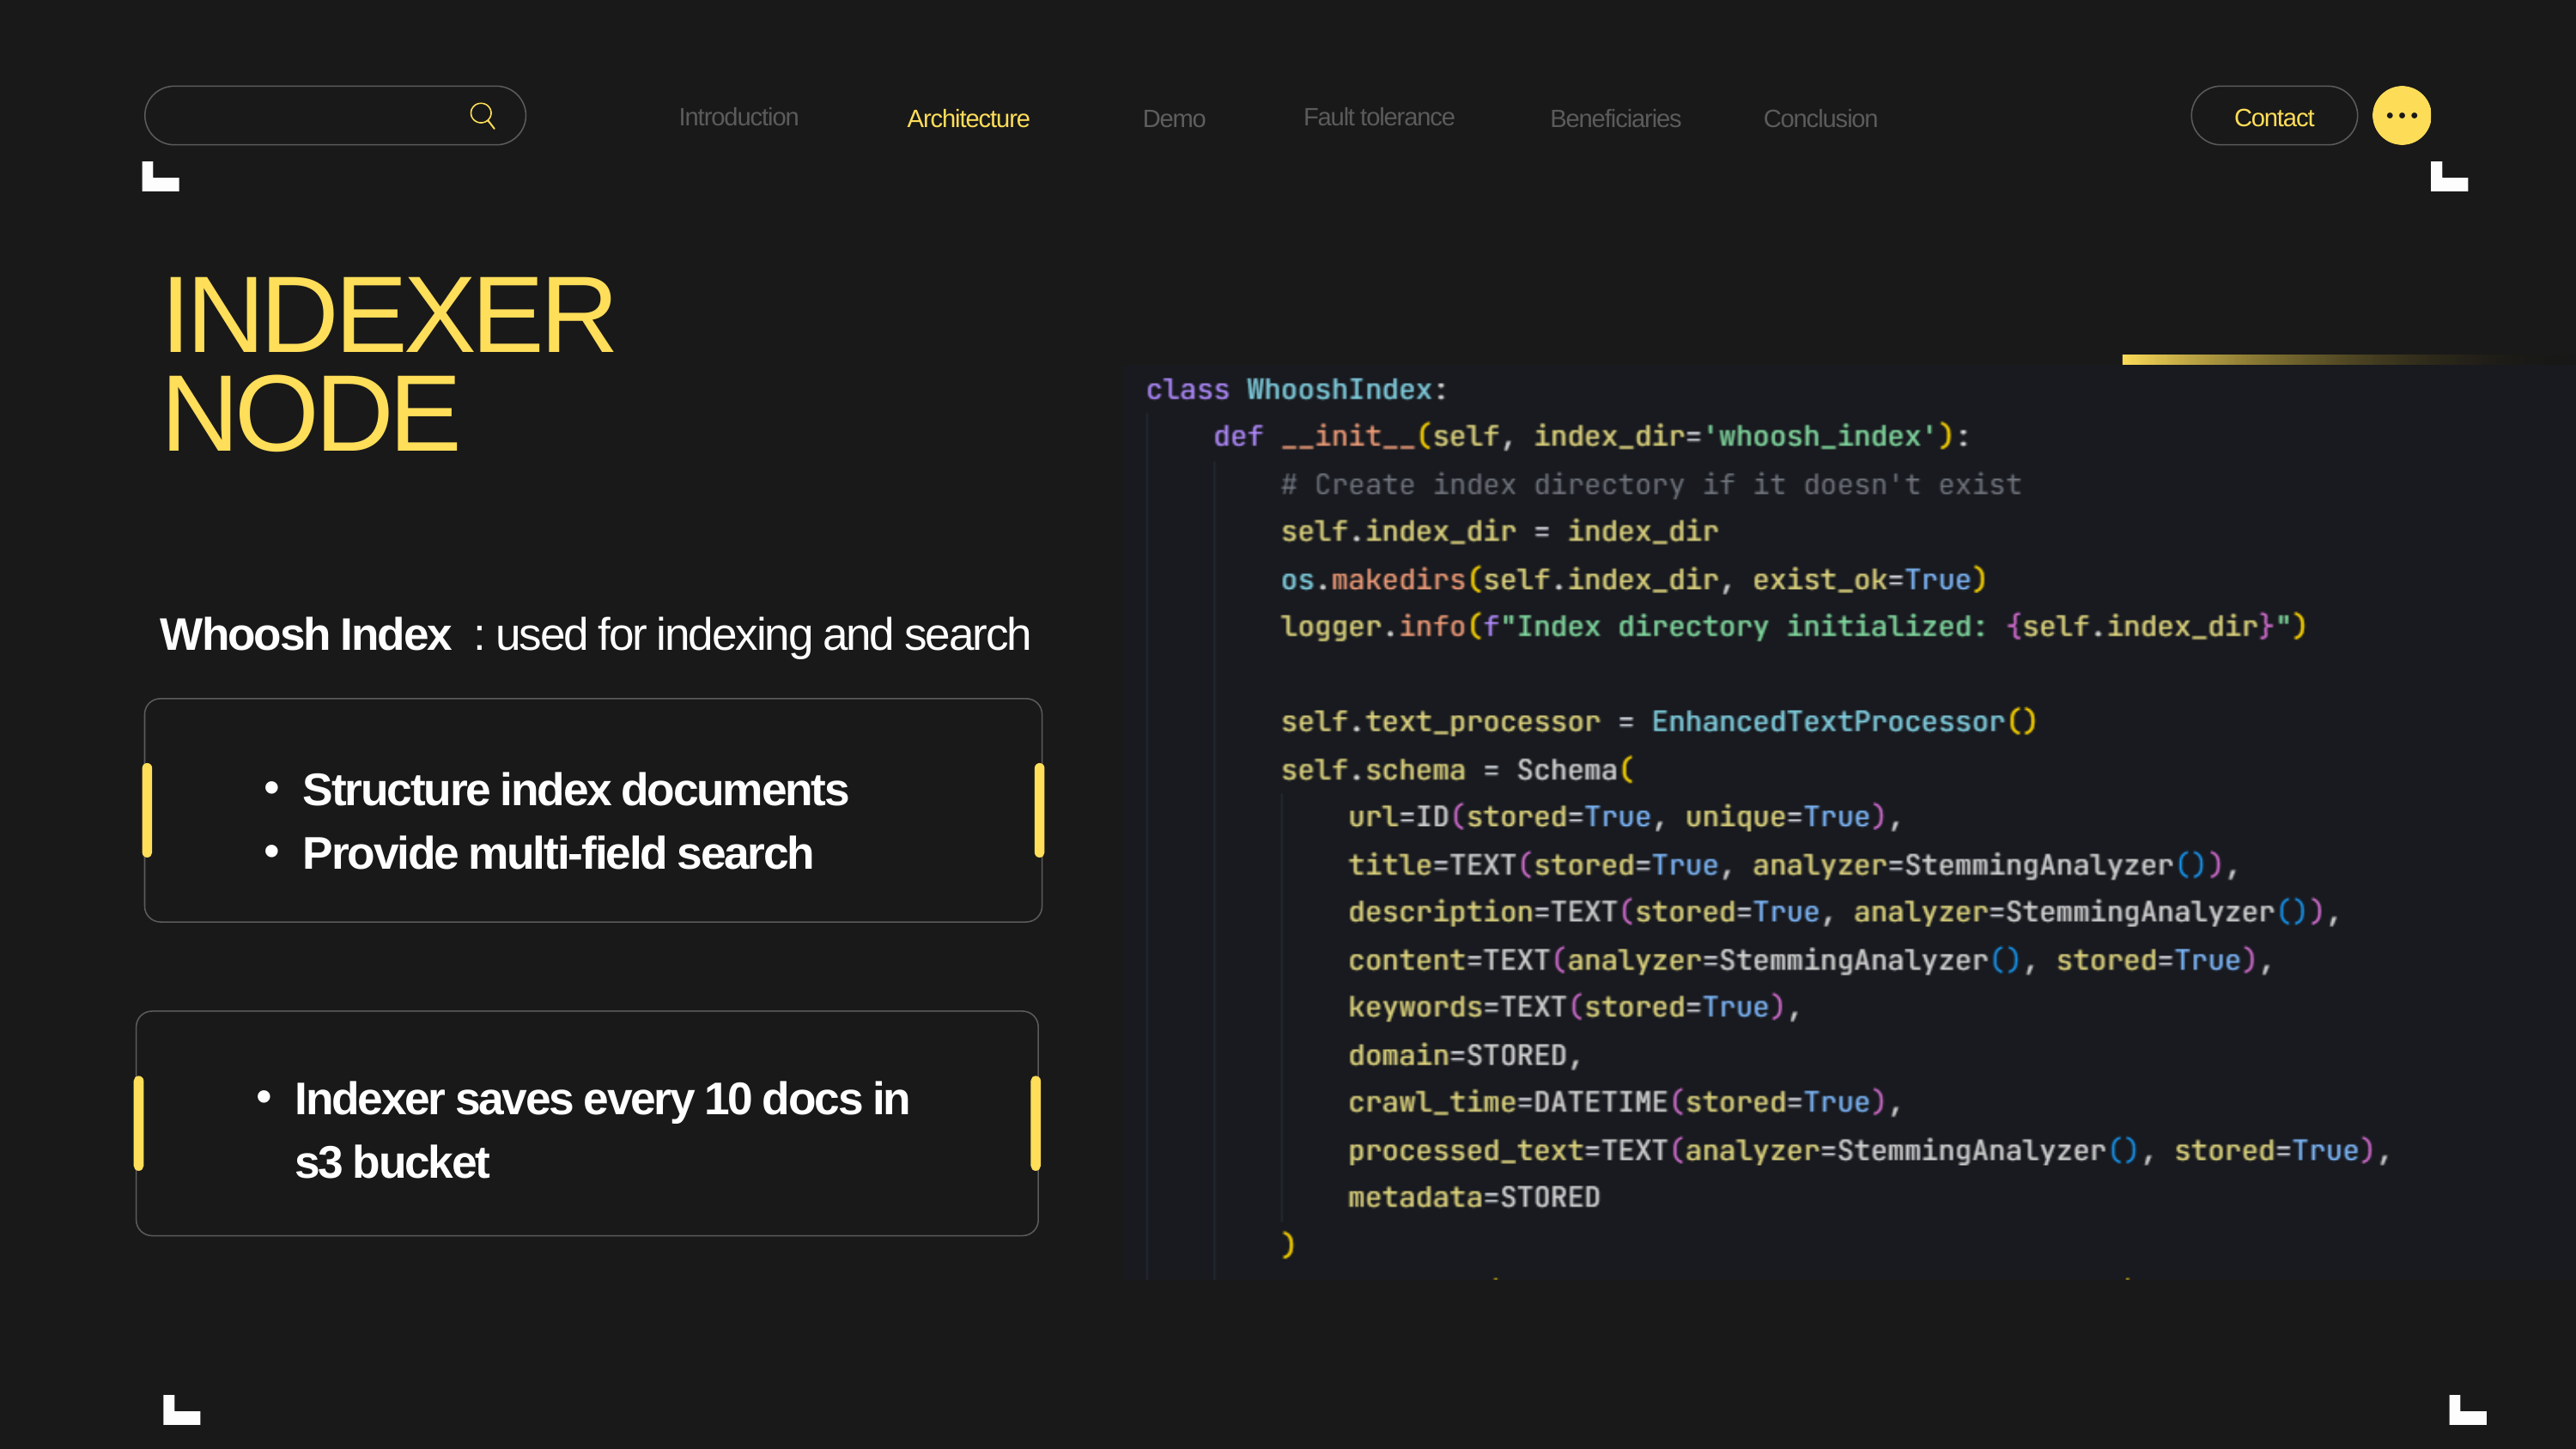

Introduction
Fault tolerance
Contact
Architecture
Demo
Beneficiaries
Conclusion

INDEXER
NODE

Whoosh Index  : used for indexing and search

Structure index documents
Provide multi-field search

MASTER NODES

Indexer saves every 10 docs in s3 bucket

Manages  task distribution